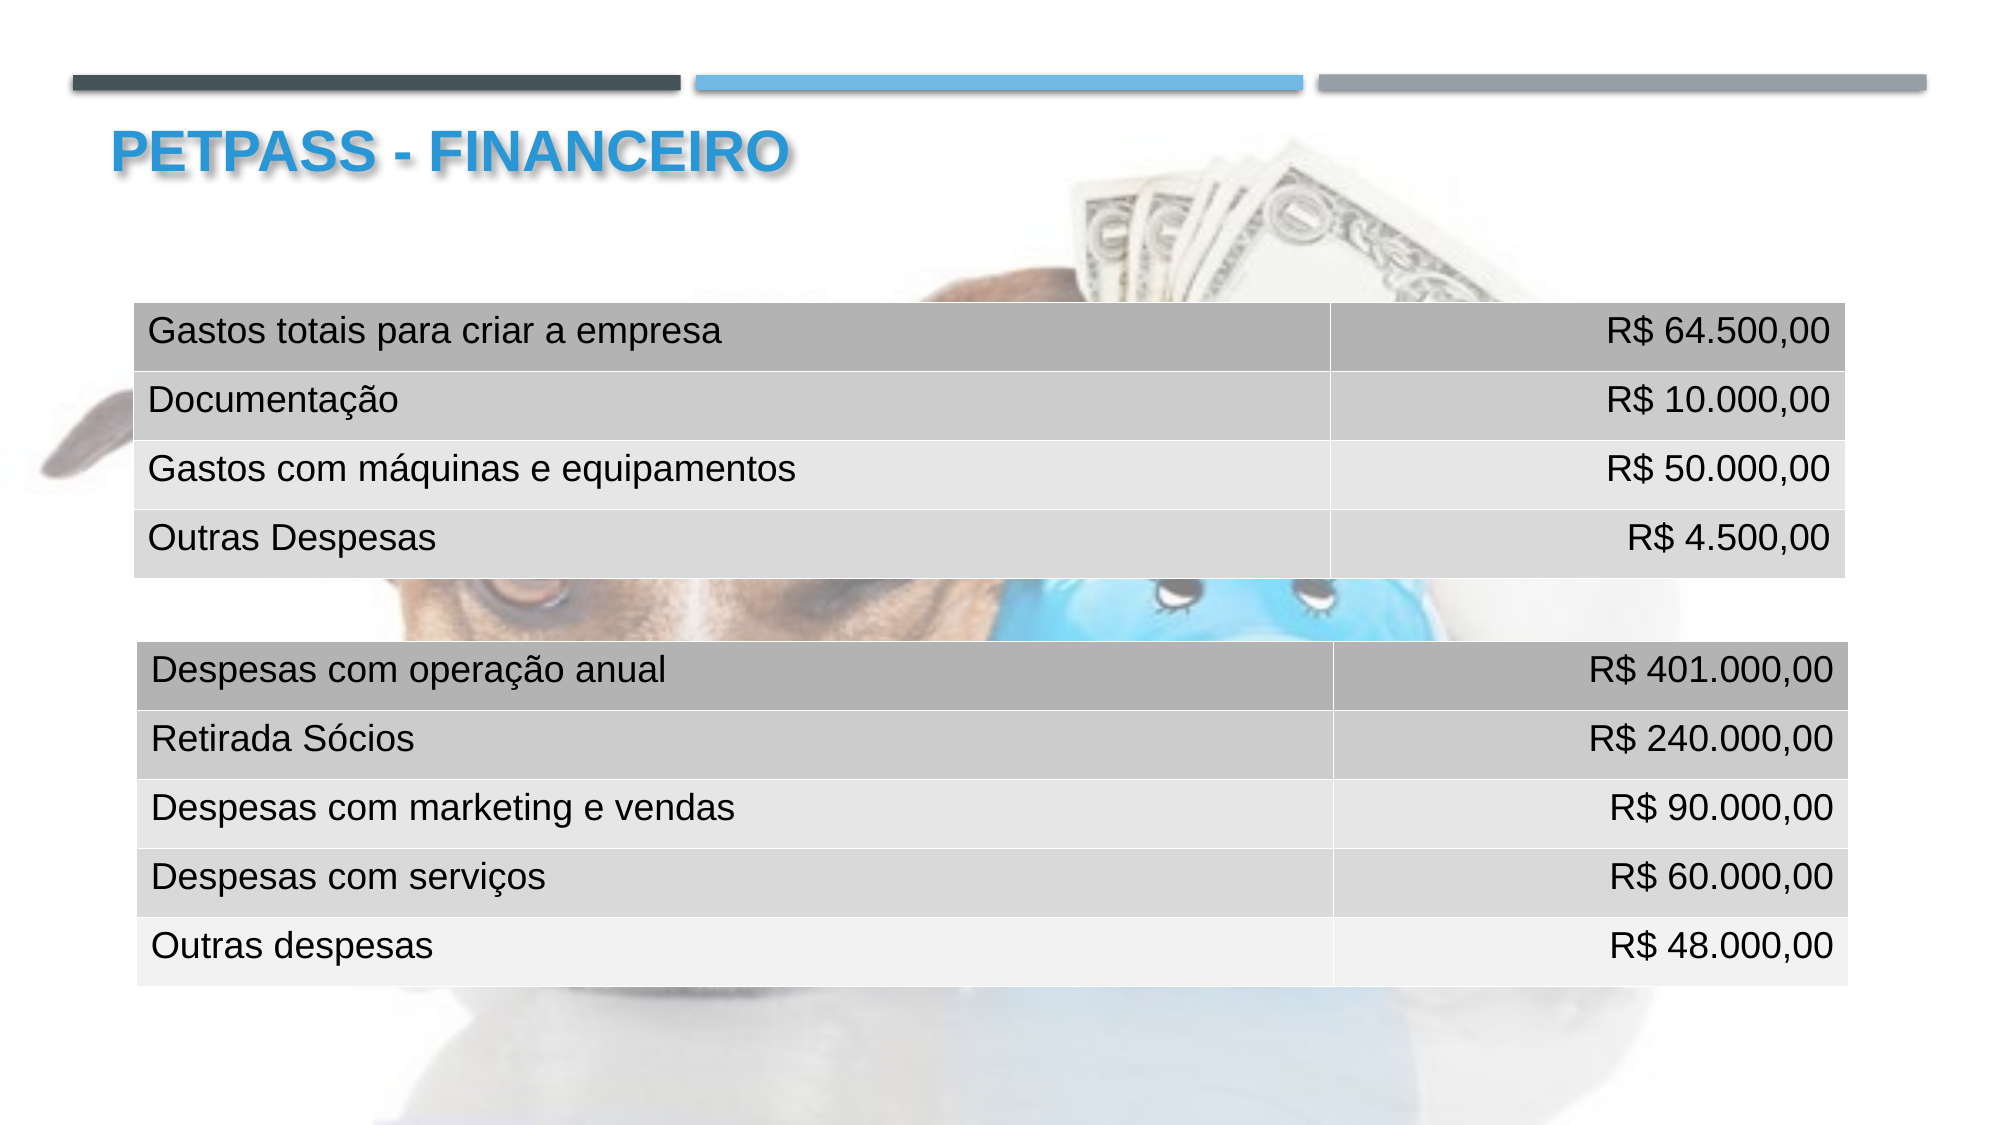

PETPASS - Financeiro
| Gastos totais para criar a empresa | R$ 64.500,00 |
| --- | --- |
| Documentação | R$ 10.000,00 |
| Gastos com máquinas e equipamentos | R$ 50.000,00 |
| Outras Despesas | R$ 4.500,00 |
| Despesas com operação anual | R$ 401.000,00 |
| --- | --- |
| Retirada Sócios | R$ 240.000,00 |
| Despesas com marketing e vendas | R$ 90.000,00 |
| Despesas com serviços | R$ 60.000,00 |
| Outras despesas | R$ 48.000,00 |